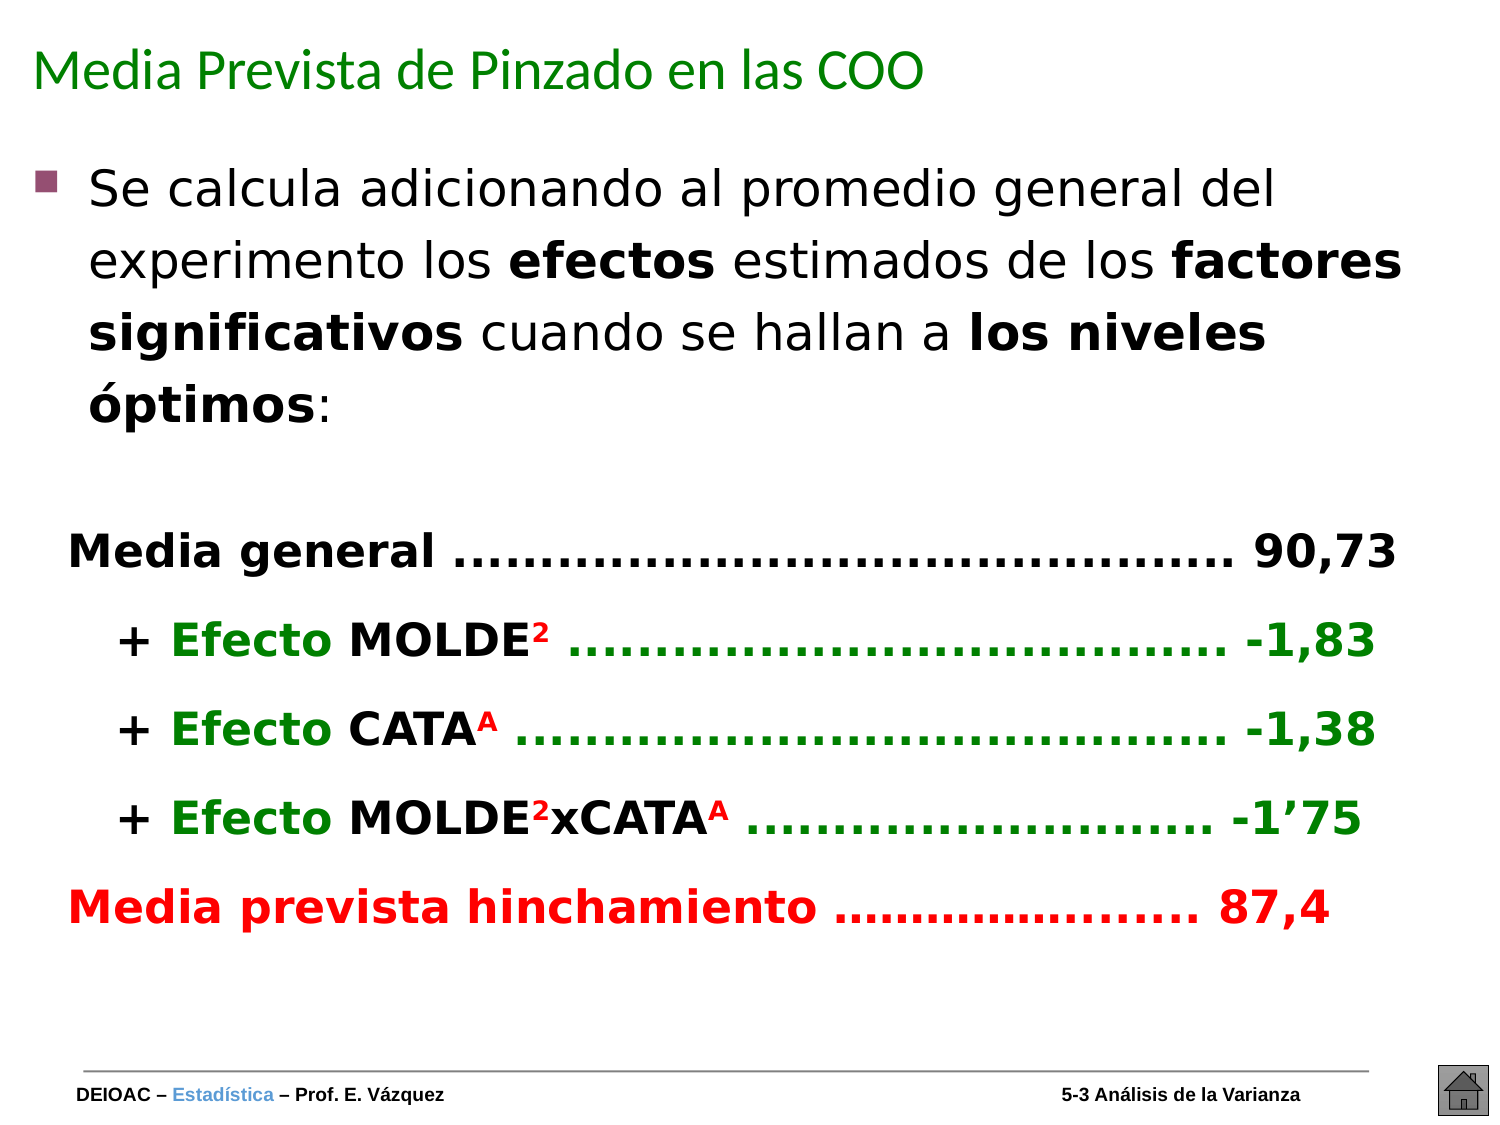

# Media Prevista de Pinzado en las COO
Se calcula adicionando al promedio general del experimento los efectos estimados de los factores significativos cuando se hallan a los niveles óptimos:

Media general ............................................. 90,73
   + Efecto MOLDE2 ...................................... -1,83
   + Efecto CATAA ......................................... -1,38
   + Efecto MOLDE2xCATAA ........................... -1’75
Media prevista hinchamiento ……………........ 87,4